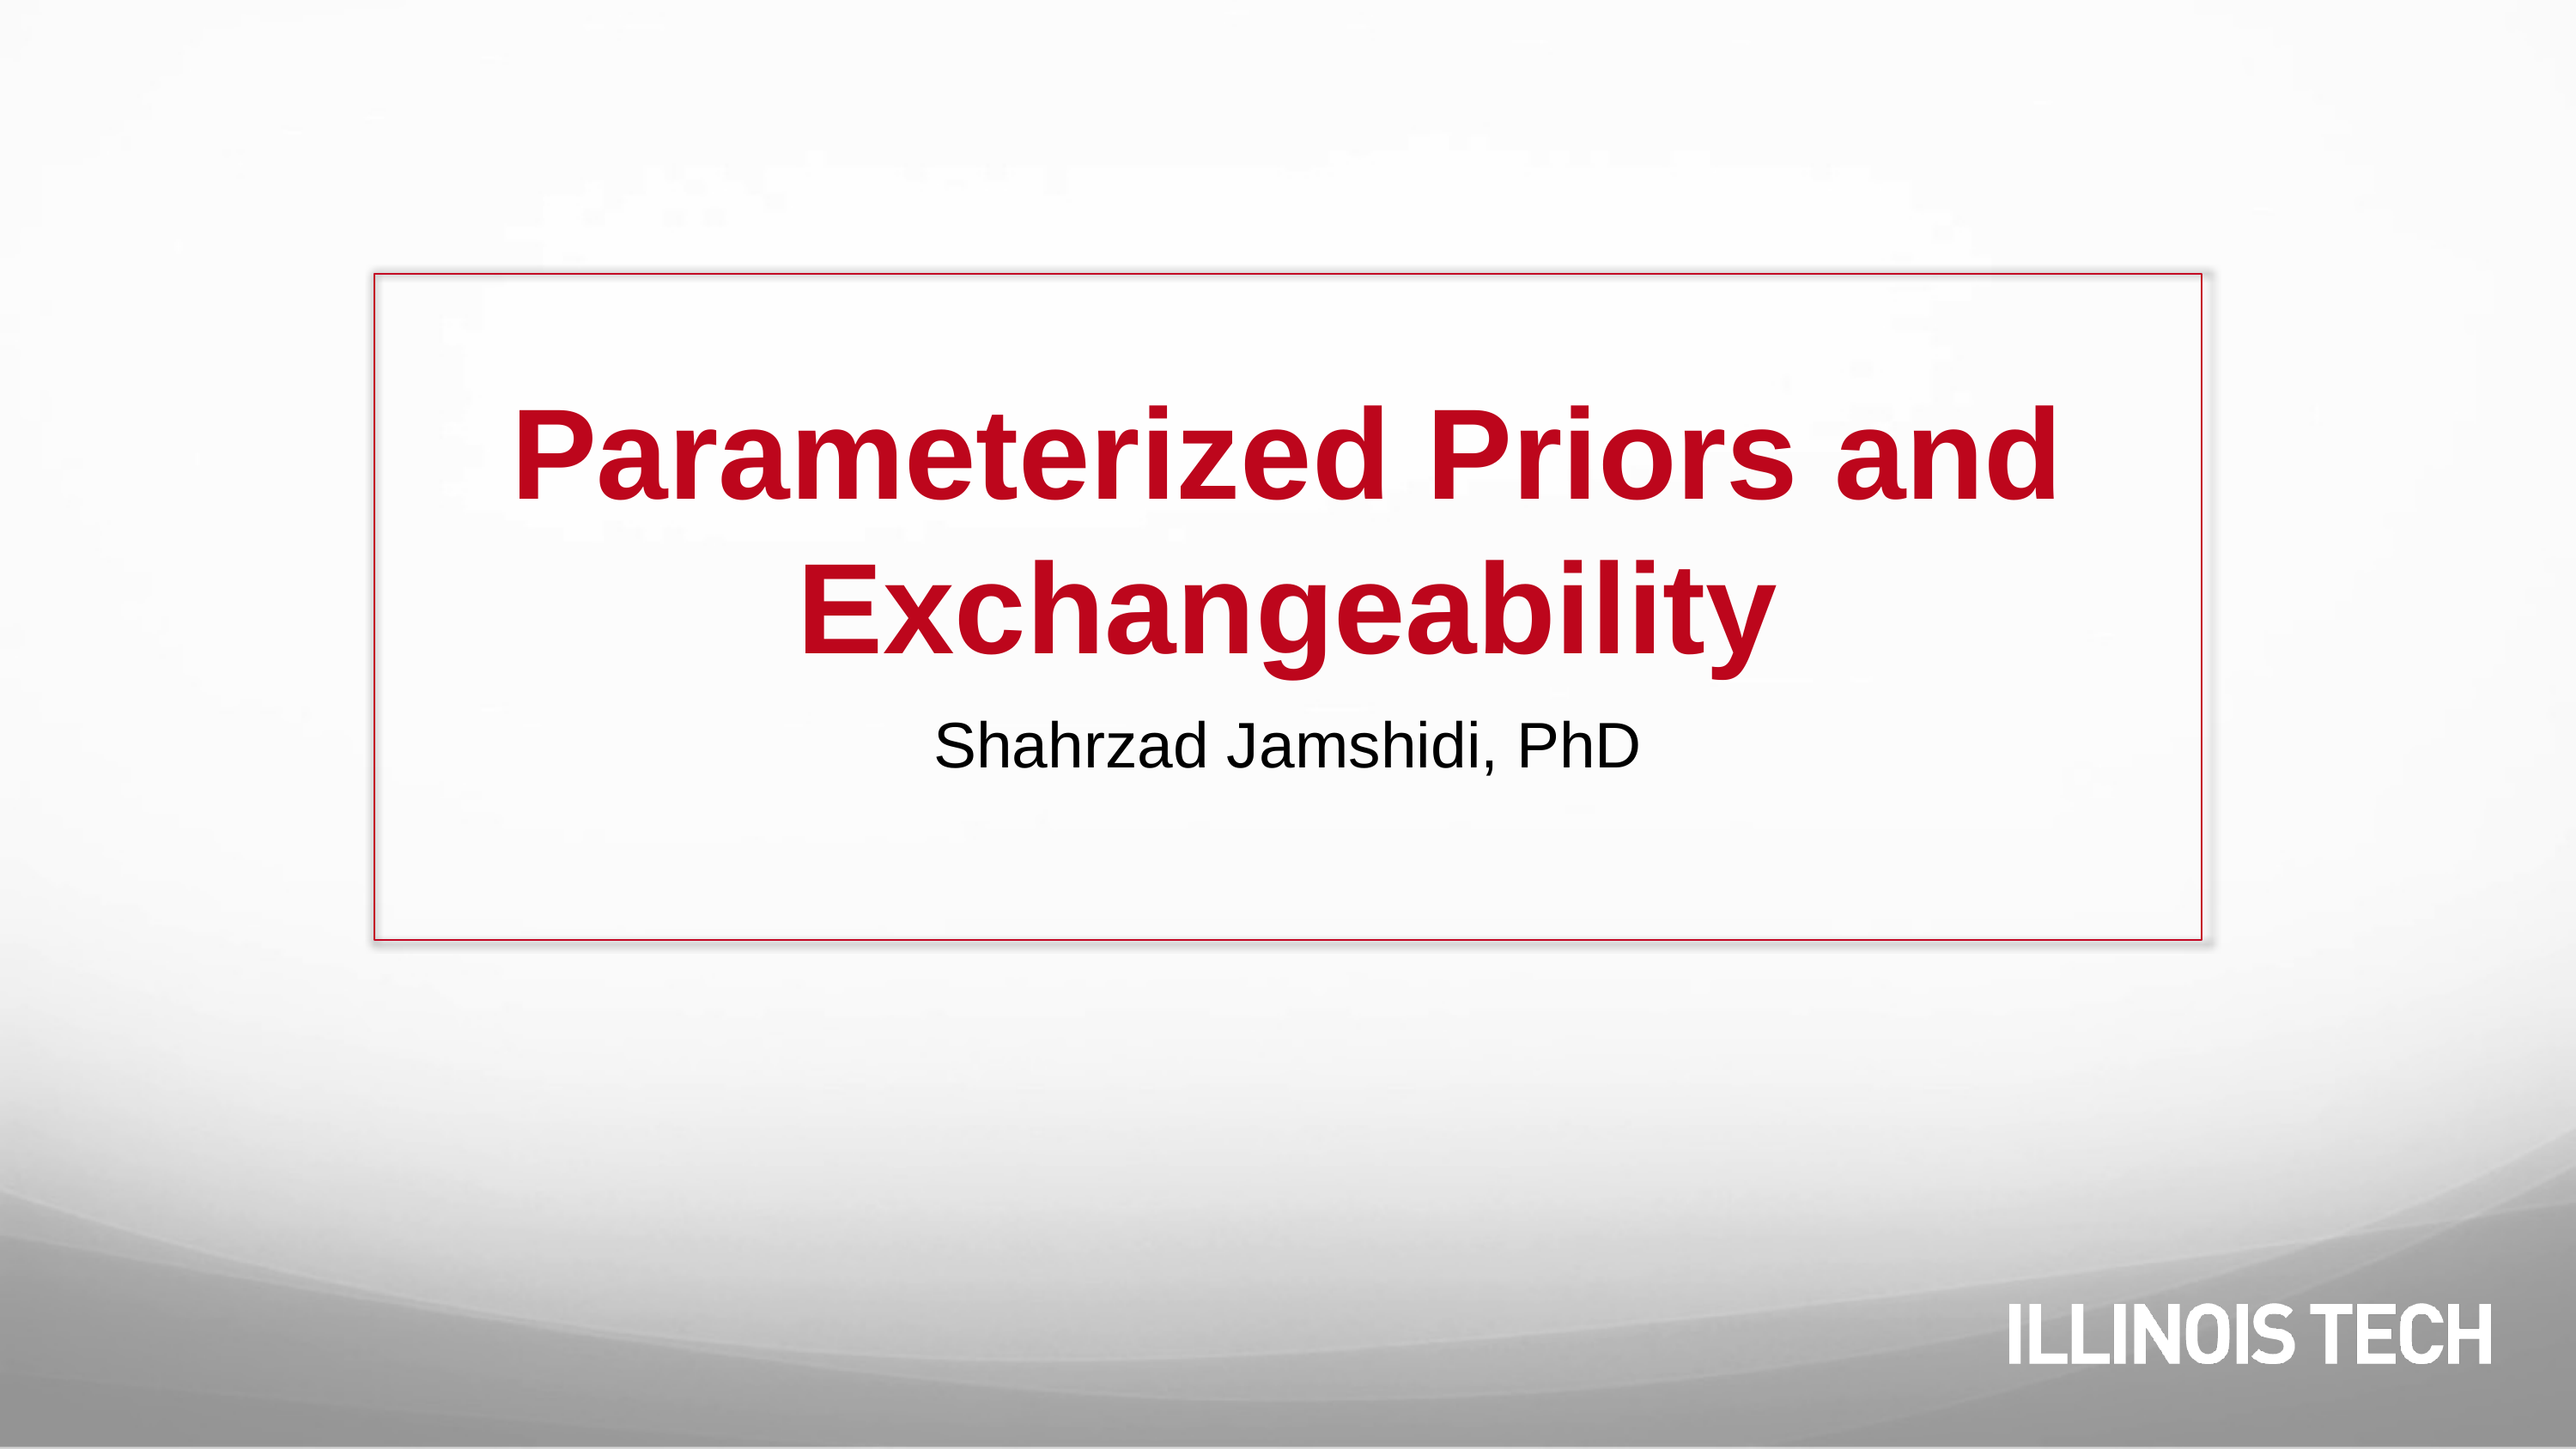

# Parameterized Priors and Exchangeability
Shahrzad Jamshidi, PhD